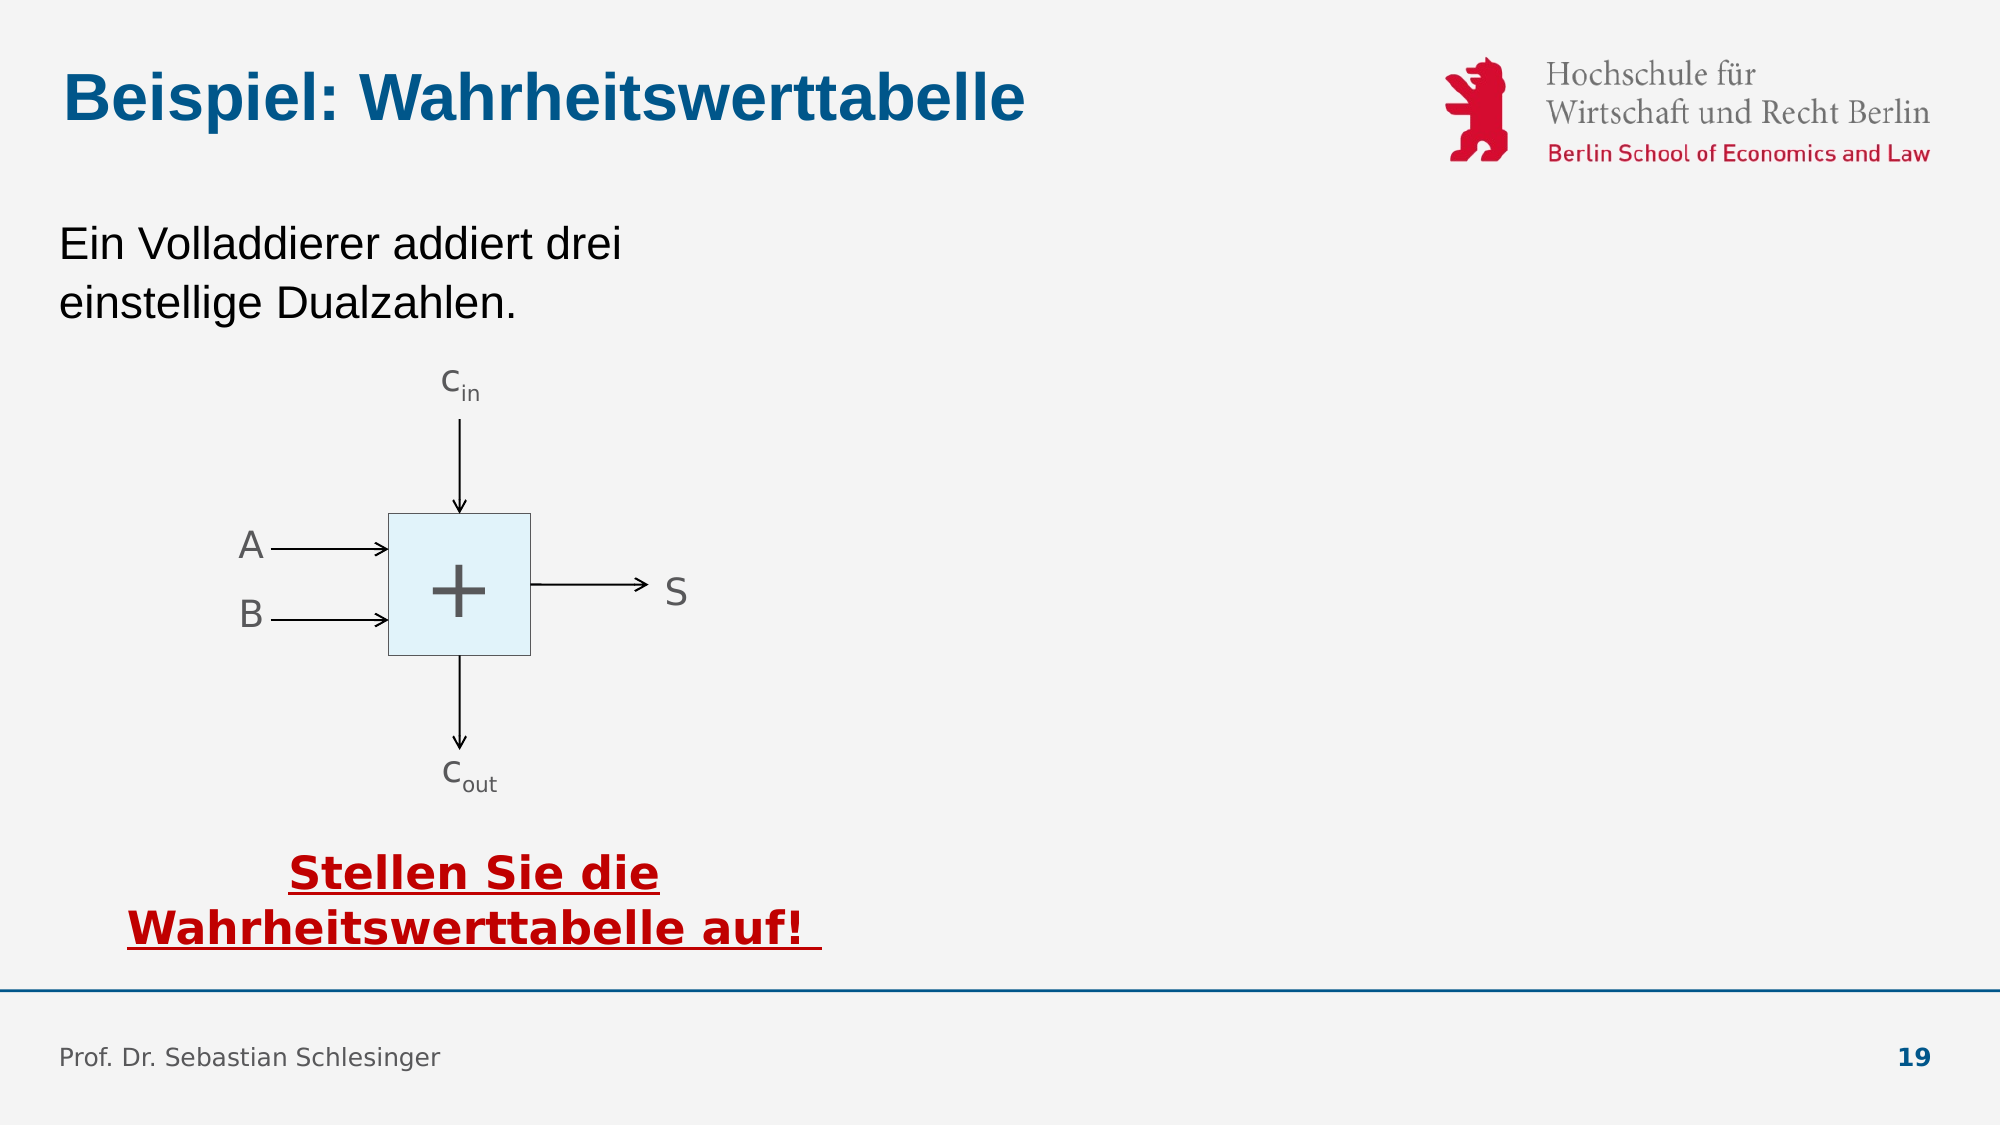

# Beispiel: Wahrheitswerttabelle
Ein Volladdierer addiert drei
einstellige Dualzahlen.
cin
A
+
S
B
cout
Stellen Sie die Wahrheitswerttabelle auf!
Prof. Dr. Sebastian Schlesinger
19